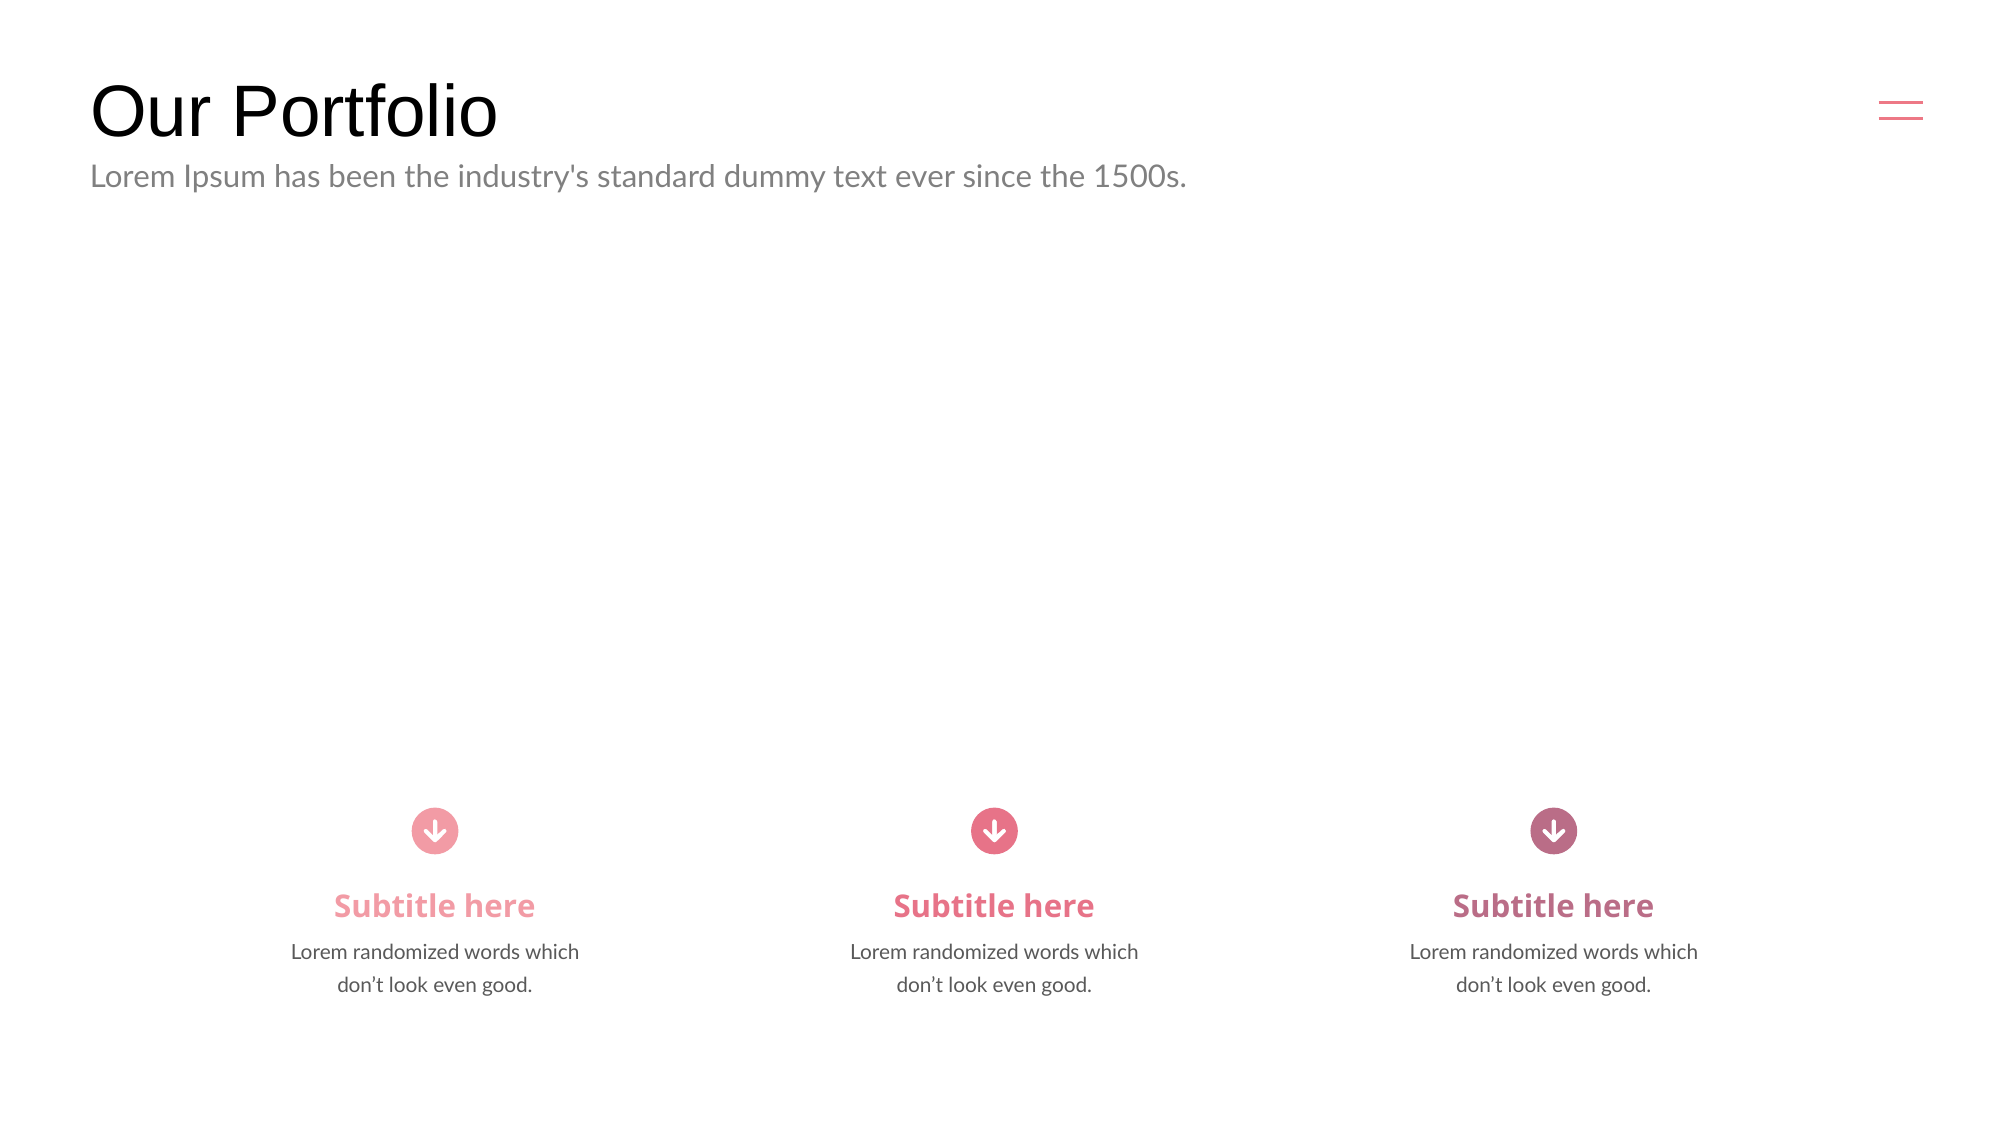

# Our Portfolio
Lorem Ipsum has been the industry's standard dummy text ever since the 1500s.

Subtitle here
Subtitle here
Subtitle here
Lorem randomized words which don’t look even good.
Lorem randomized words which don’t look even good.
Lorem randomized words which don’t look even good.